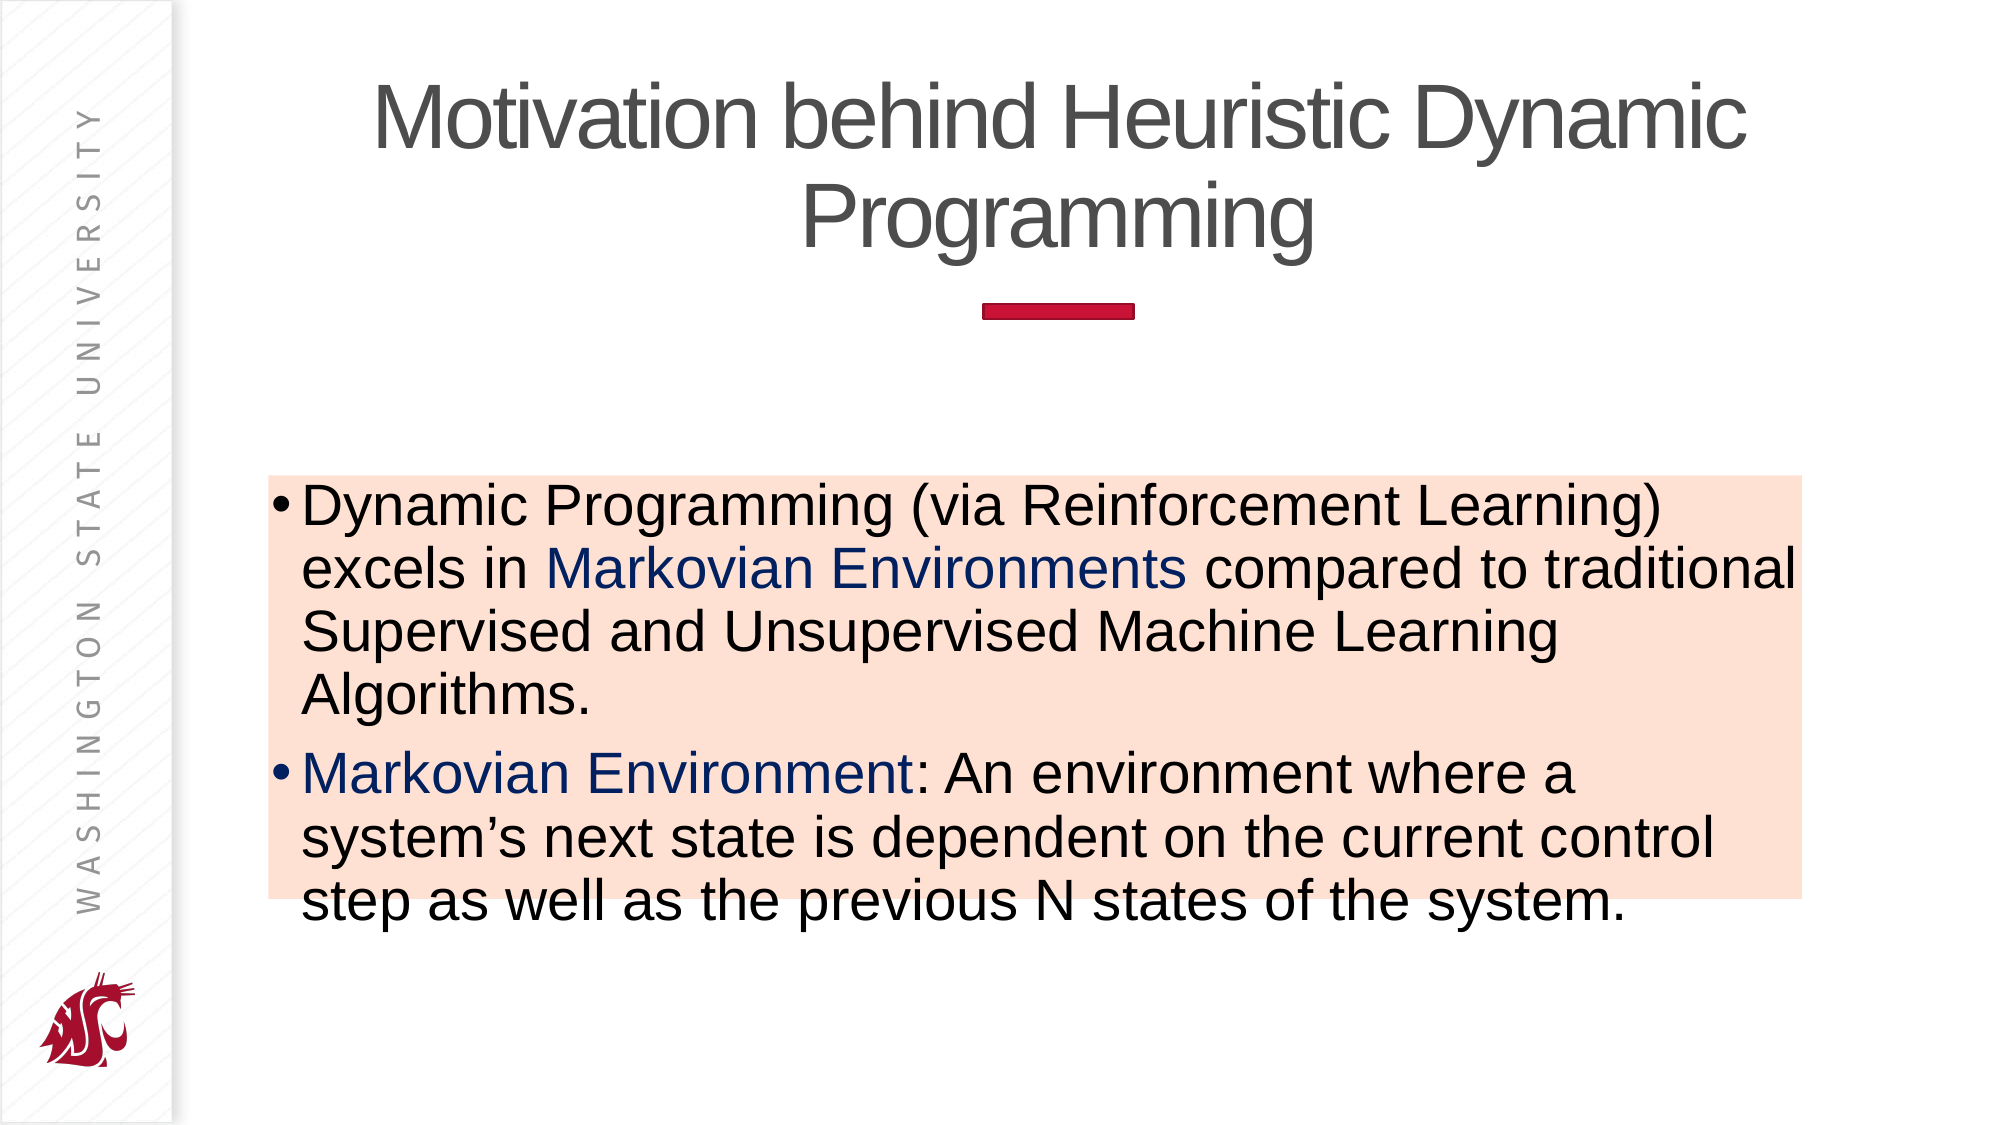

# Motivation behind Heuristic Dynamic Programming
Dynamic Programming (via Reinforcement Learning) excels in Markovian Environments compared to traditional Supervised and Unsupervised Machine Learning Algorithms.
Markovian Environment: An environment where a system’s next state is dependent on the current control step as well as the previous N states of the system.